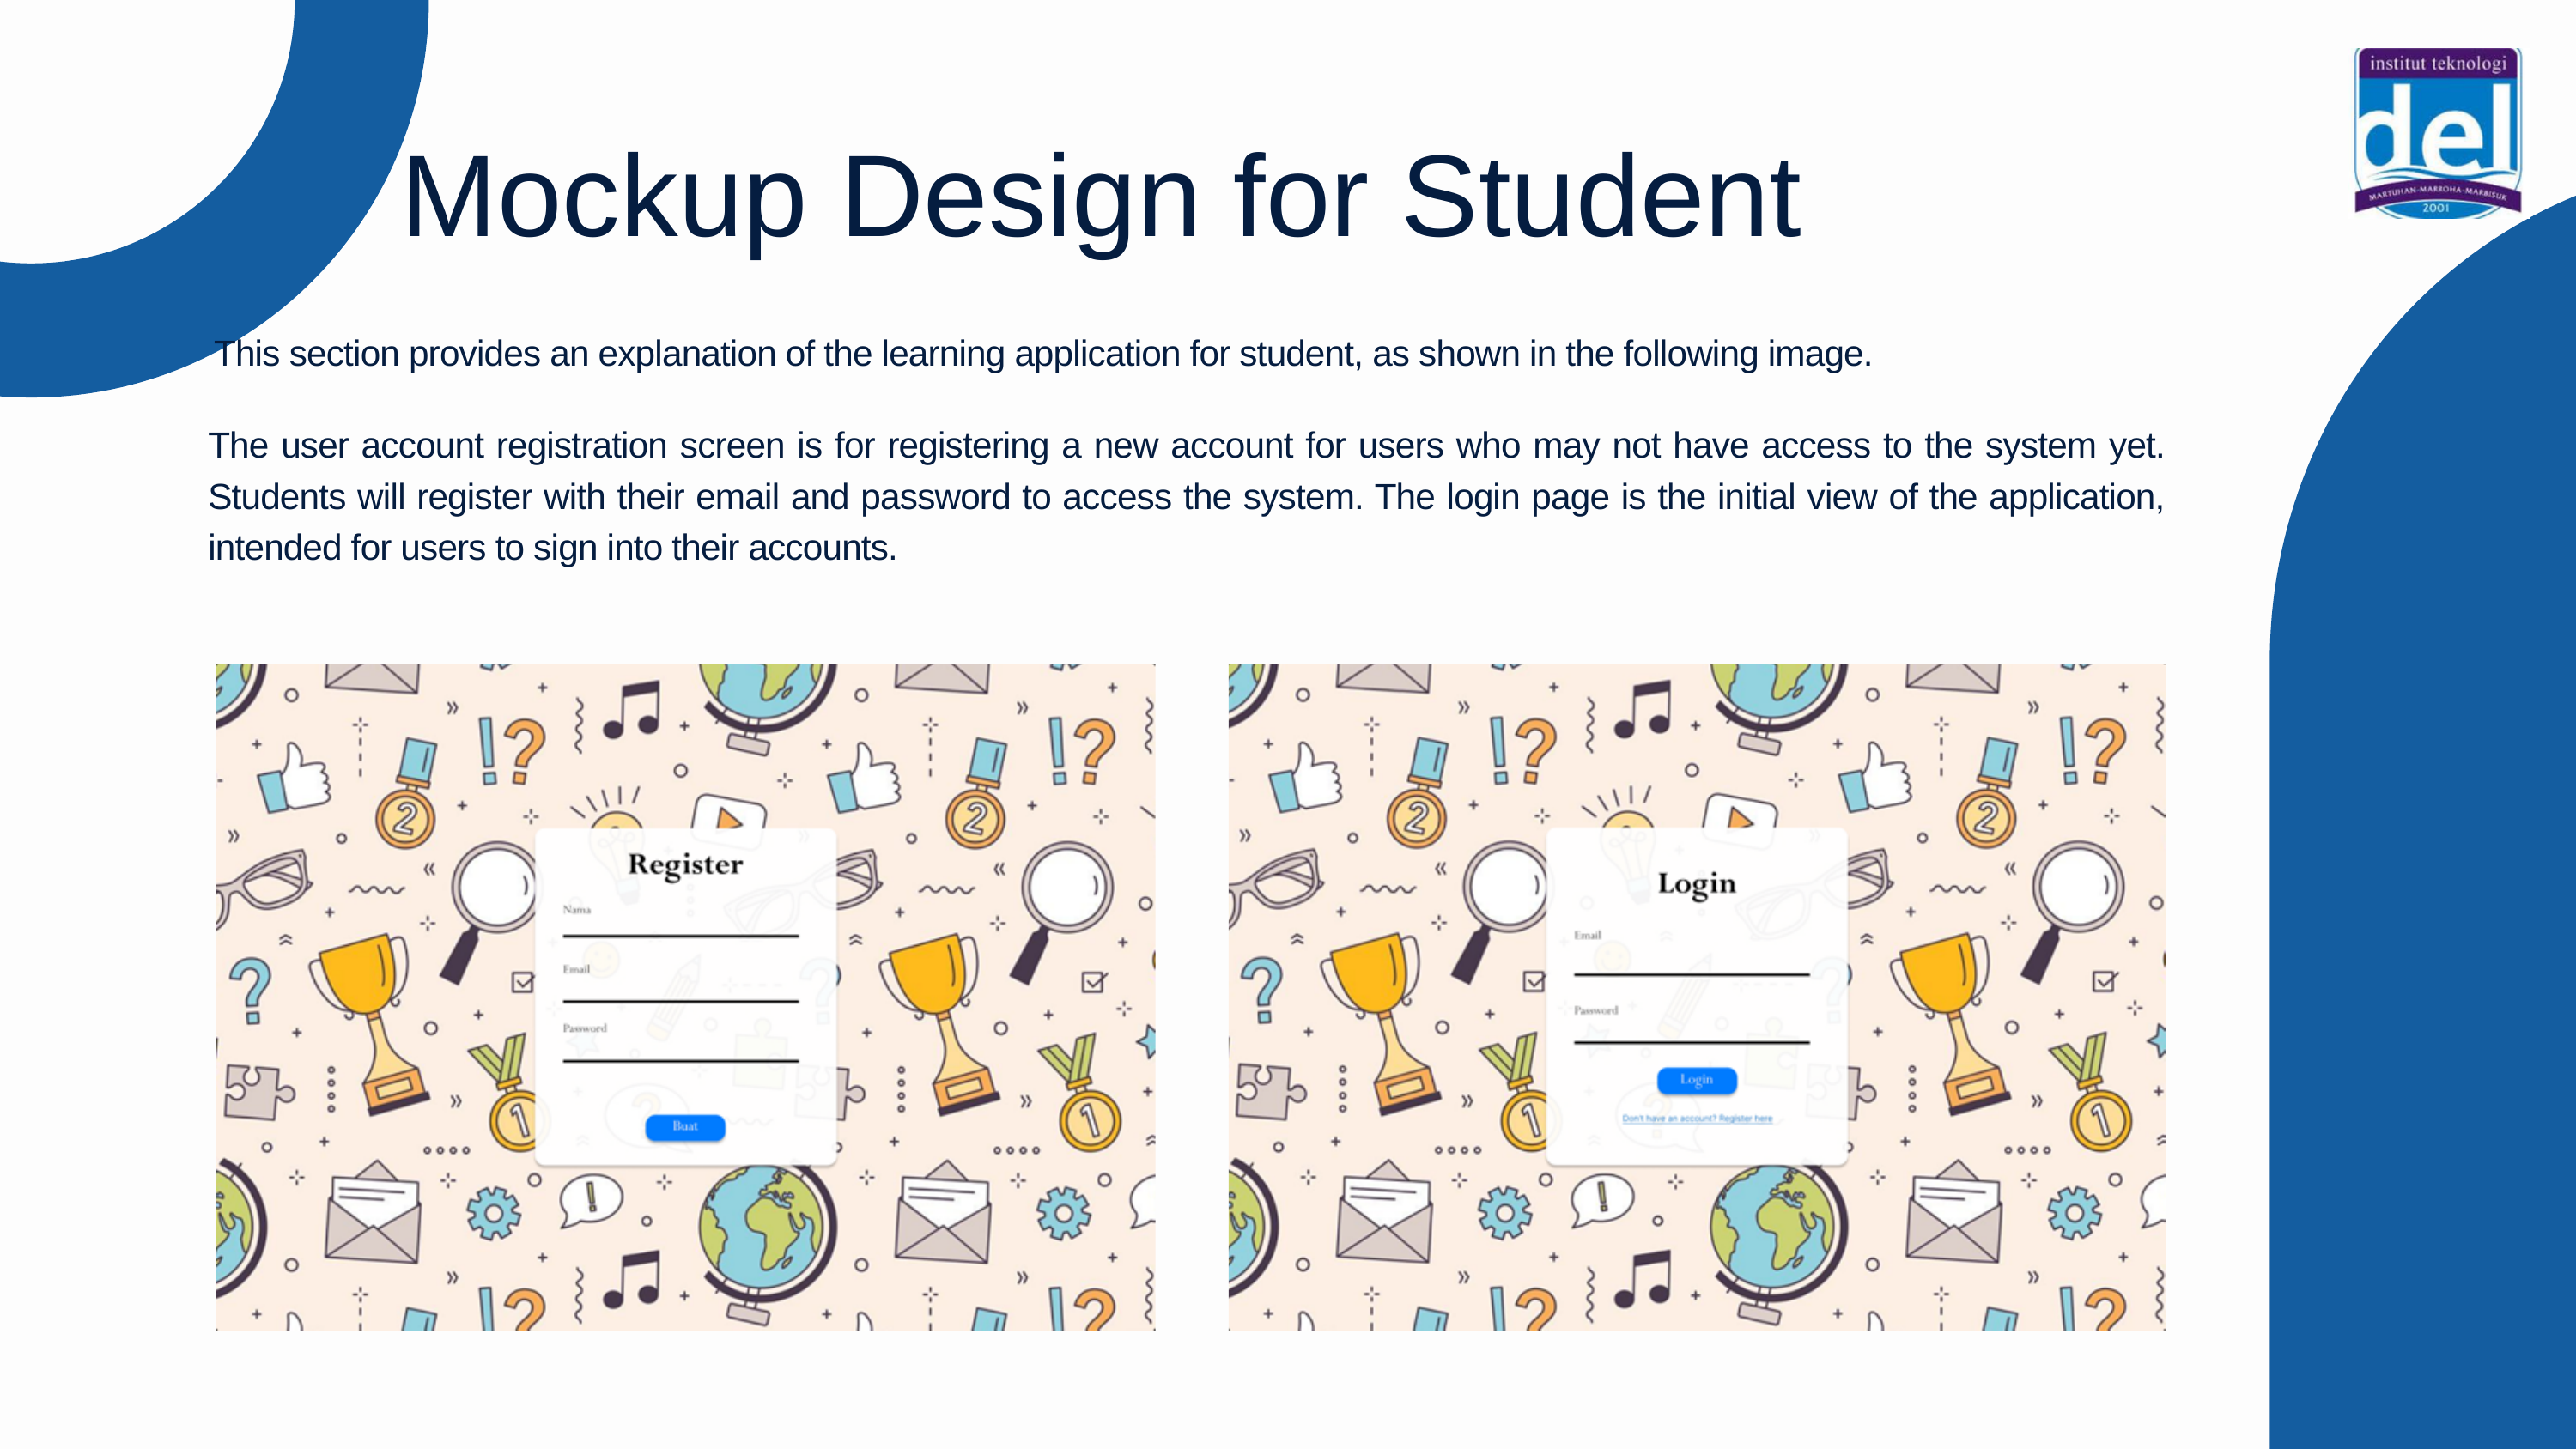

Mockup Design for Student

This section provides an explanation of the learning application for student, as shown in the following image.
The user account registration screen is for registering a new account for users who may not have access to the system yet. Students will register with their email and password to access the system. The login page is the initial view of the application, intended for users to sign into their accounts.